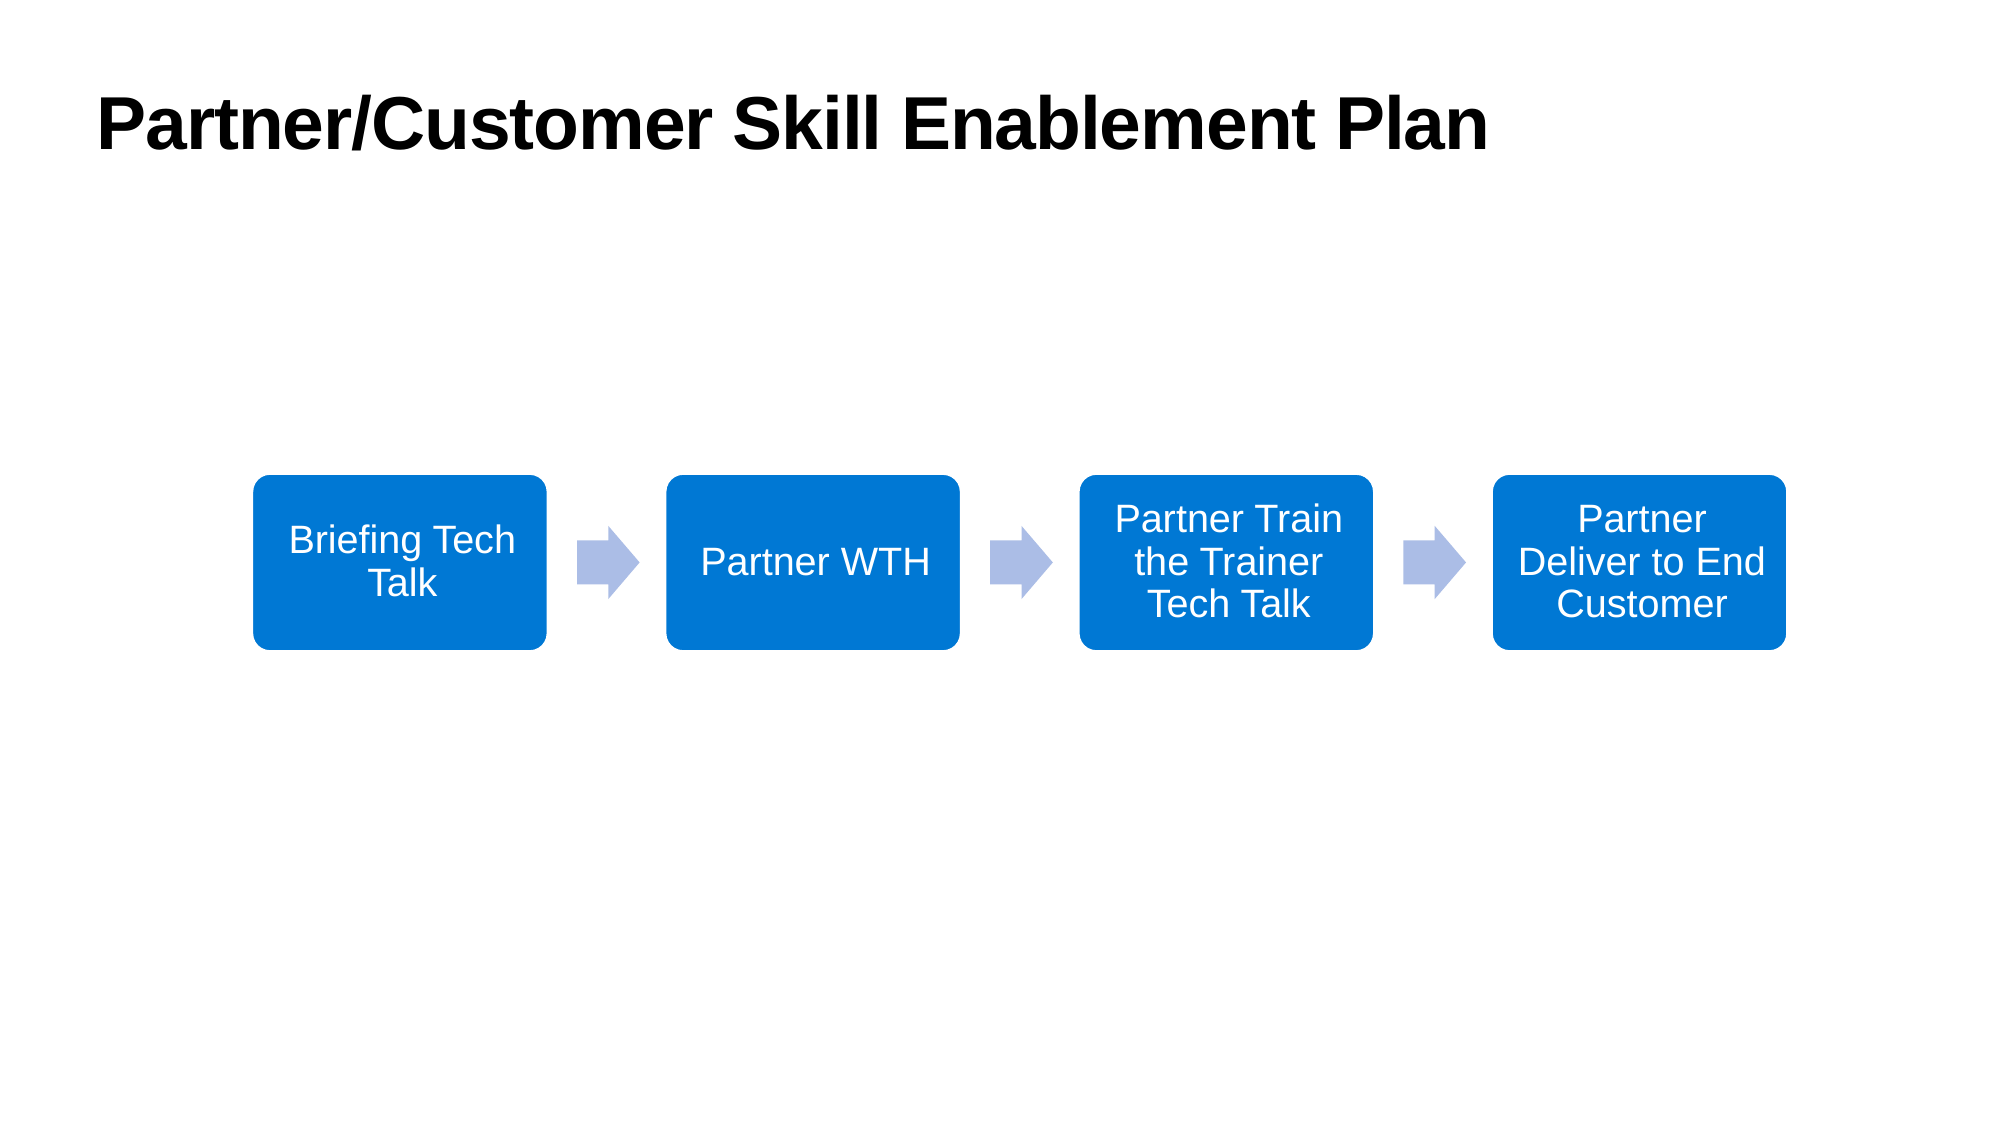

# Partner/Customer Skill Enablement Plan
Briefing Tech Talk

Partner WTH

Partner Train the Trainer Tech Talk

Partner Deliver to End Customer